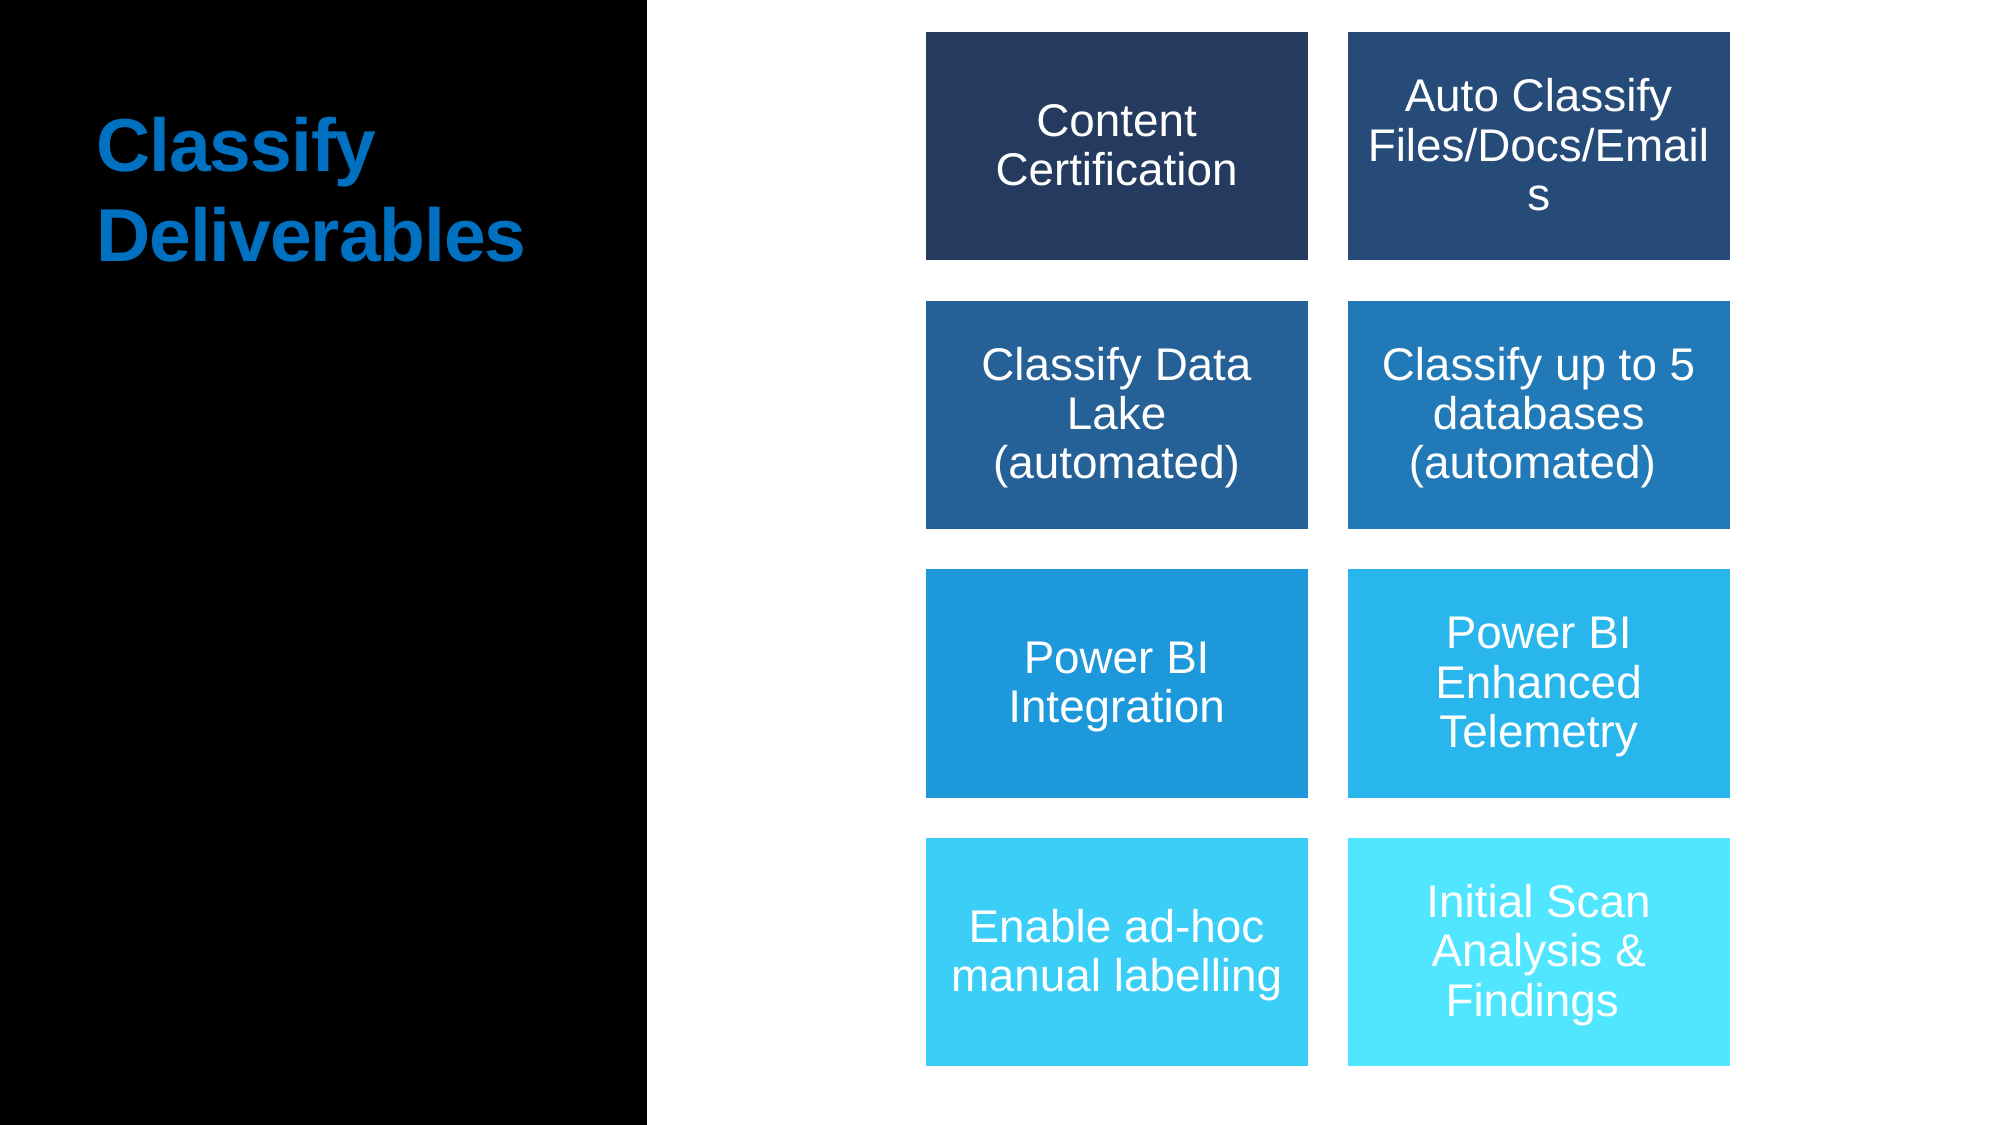

Content Certification
Auto Classify Files/Docs/Emails
Classify Data Lake (automated)
Classify up to 5 databases (automated)
Power BI Integration
Power BI Enhanced Telemetry
Enable ad-hoc manual labelling
Initial Scan Analysis & Findings
# Classify Deliverables